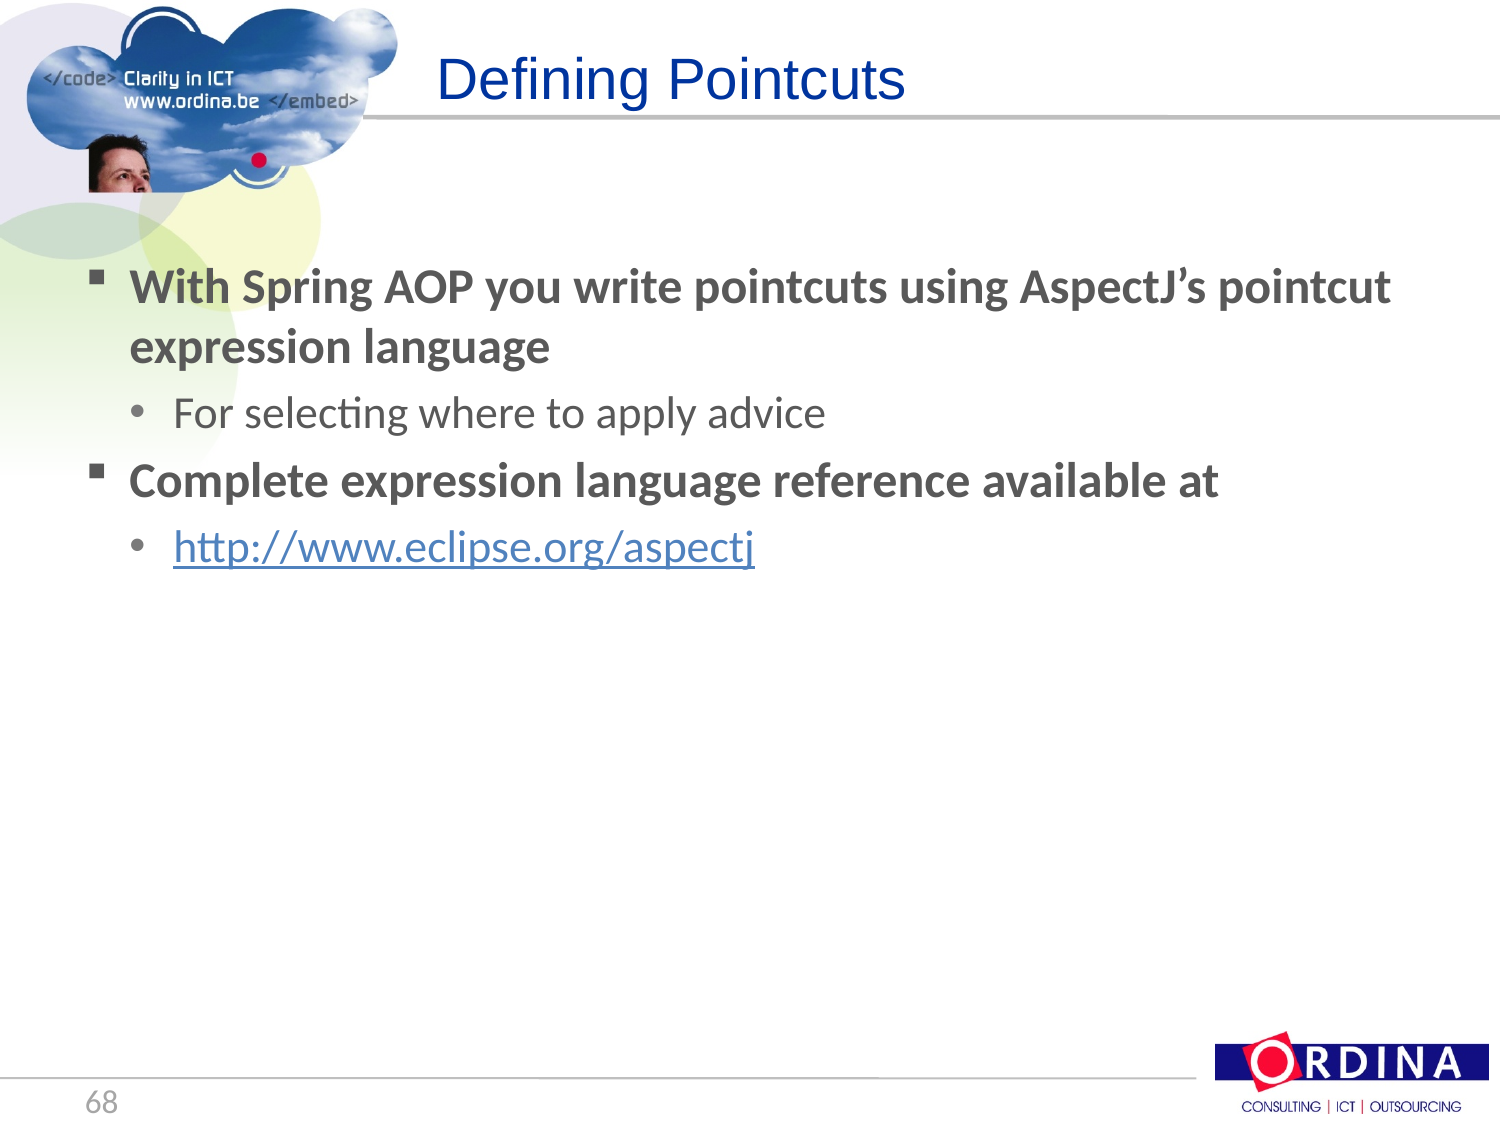

# Defining Pointcuts
With Spring AOP you write pointcuts using AspectJ’s pointcut expression language
For selecting where to apply advice
Complete expression language reference available at
http://www.eclipse.org/aspectj

68